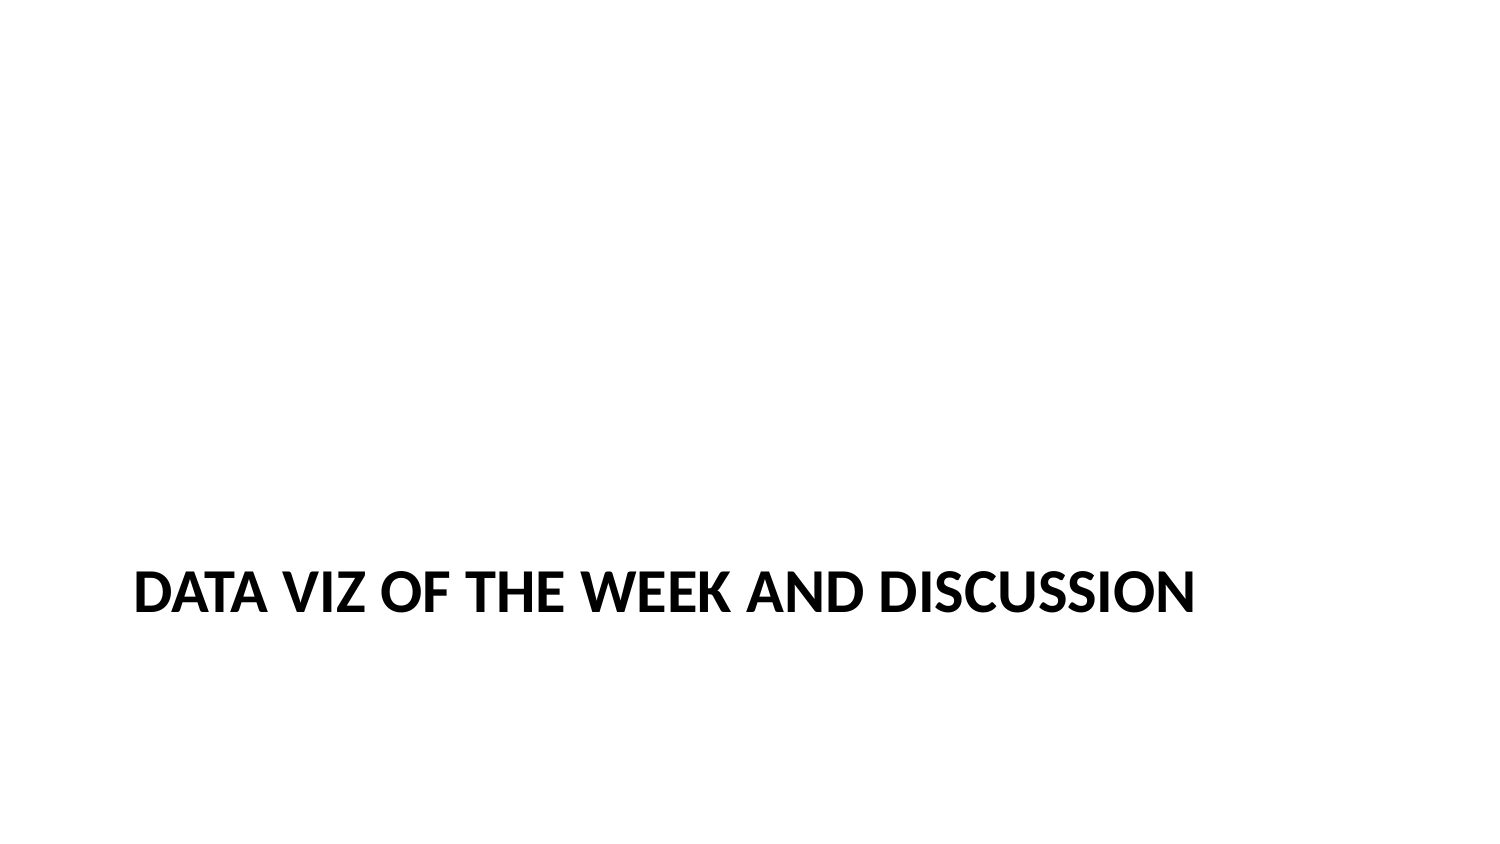

# Data Viz of the Week and Discussion